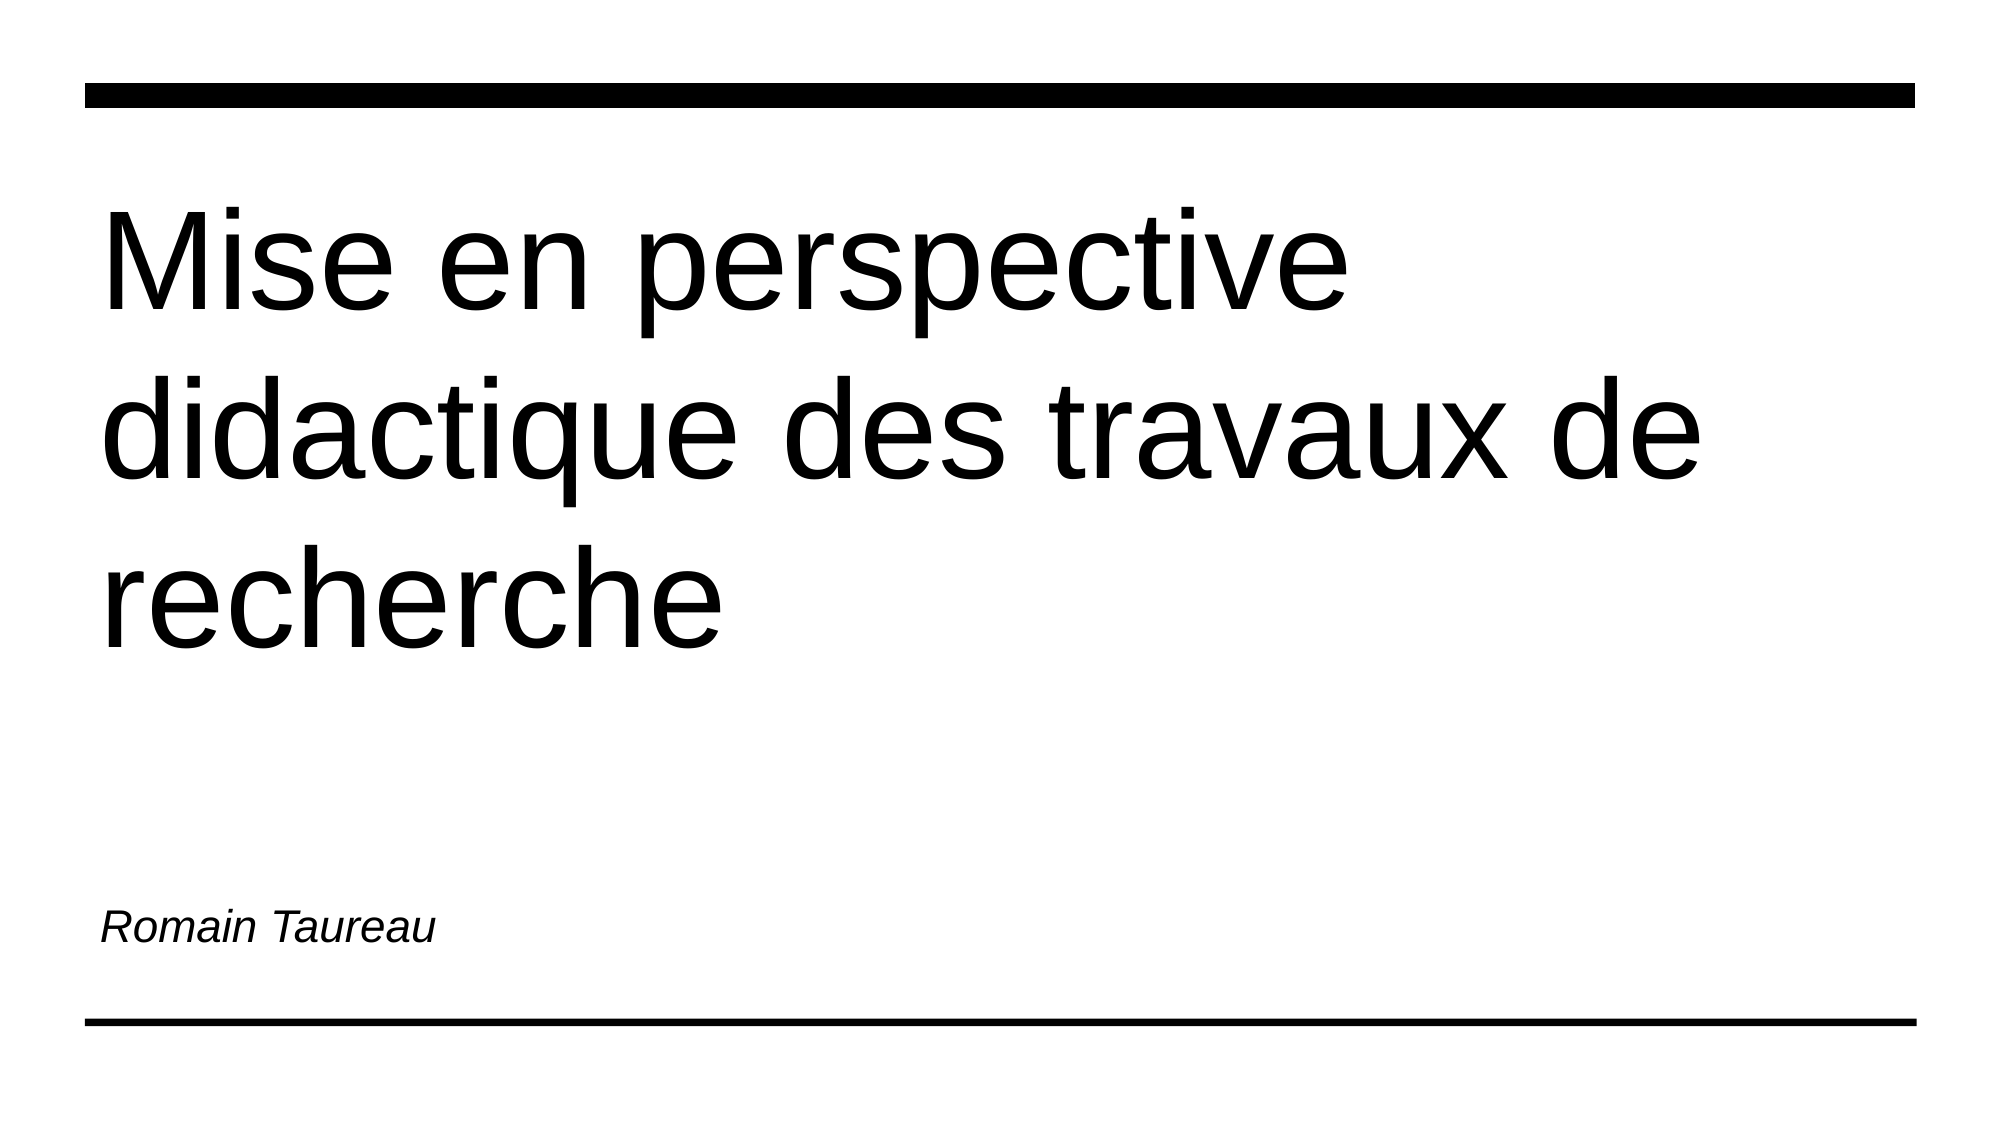

# Mise en perspective didactique des travaux de recherche
Romain Taureau